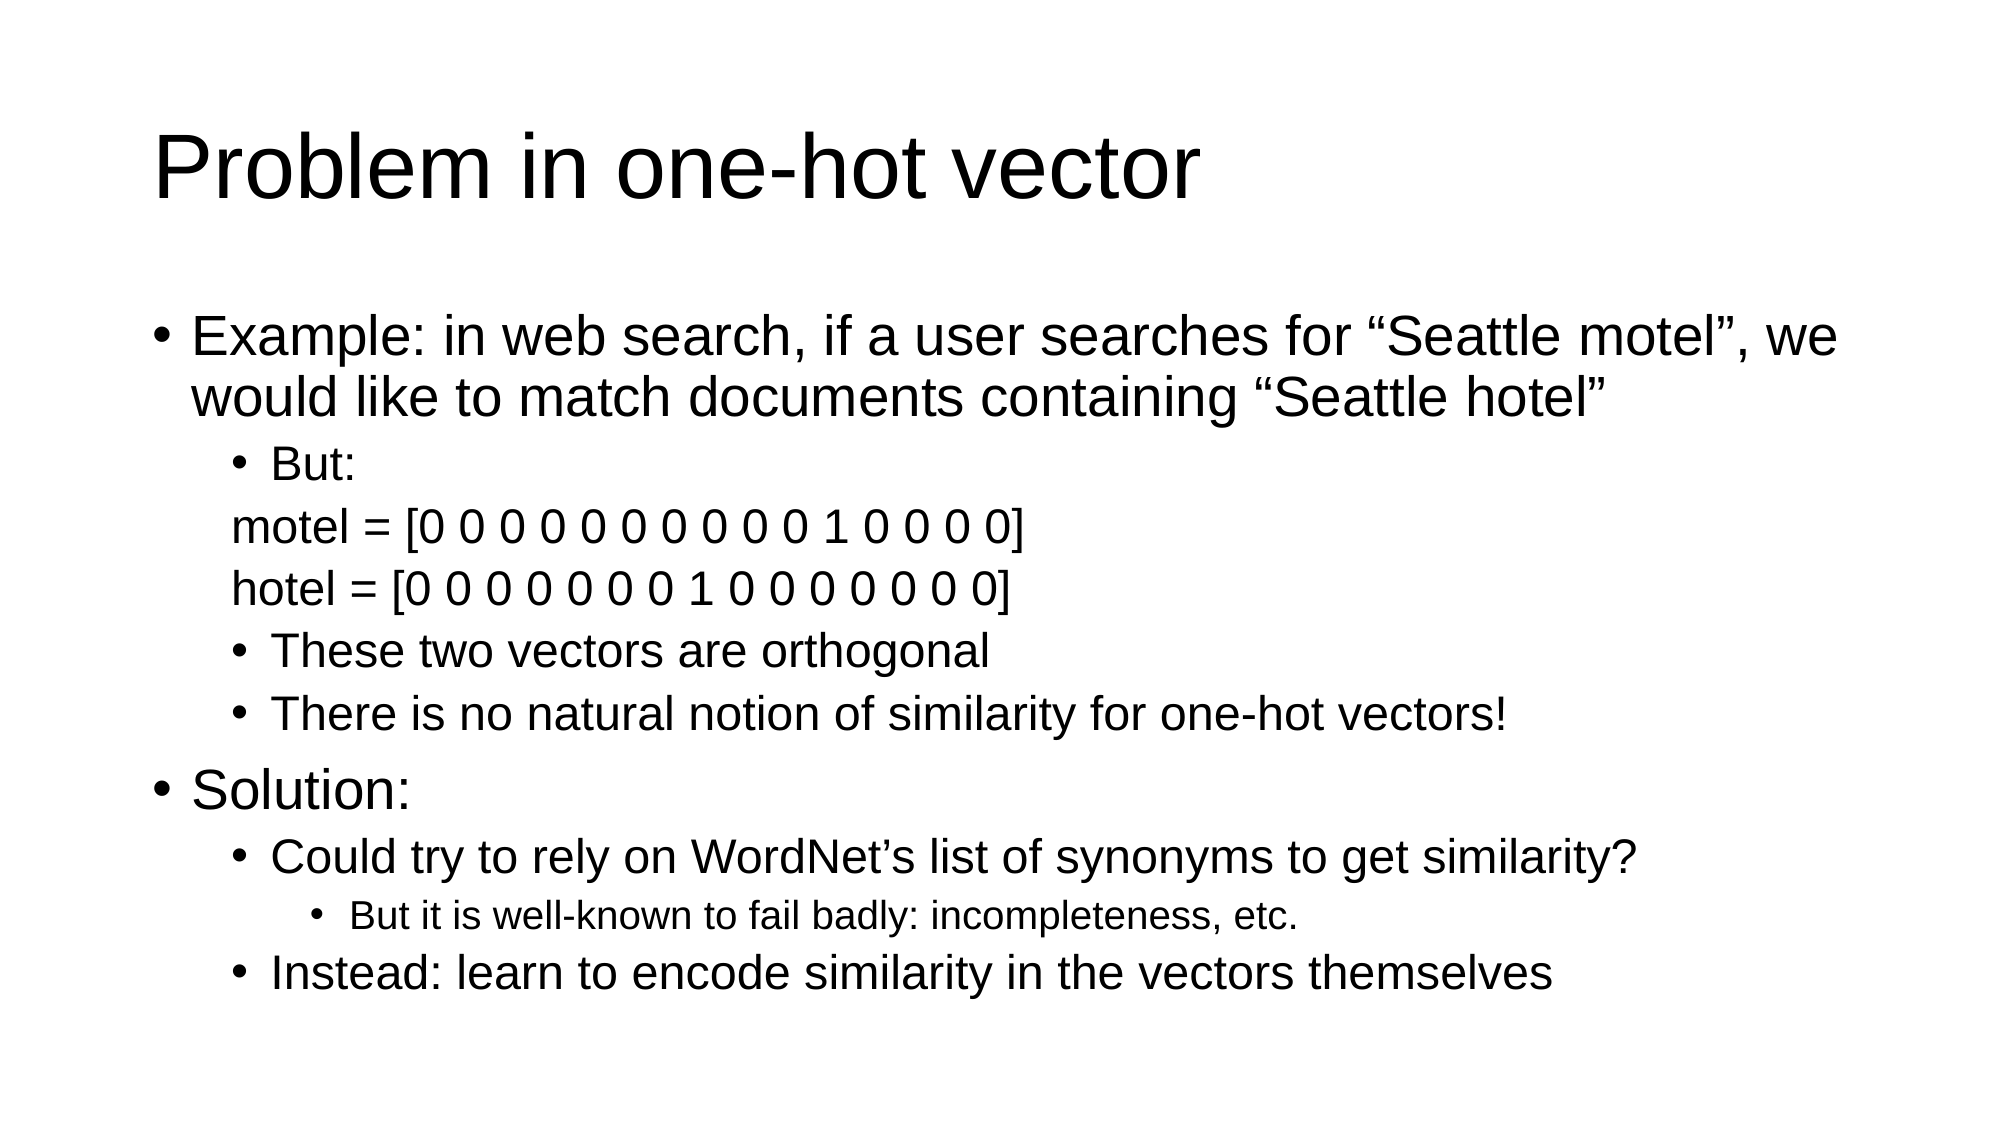

# Problem in one-hot vector
Example: in web search, if a user searches for “Seattle motel”, we would like to match documents containing “Seattle hotel”
But:
	motel = [0 0 0 0 0 0 0 0 0 0 1 0 0 0 0]
	hotel = [0 0 0 0 0 0 0 1 0 0 0 0 0 0 0]
These two vectors are orthogonal
There is no natural notion of similarity for one-hot vectors!
Solution:
Could try to rely on WordNet’s list of synonyms to get similarity?
But it is well-known to fail badly: incompleteness, etc.
Instead: learn to encode similarity in the vectors themselves